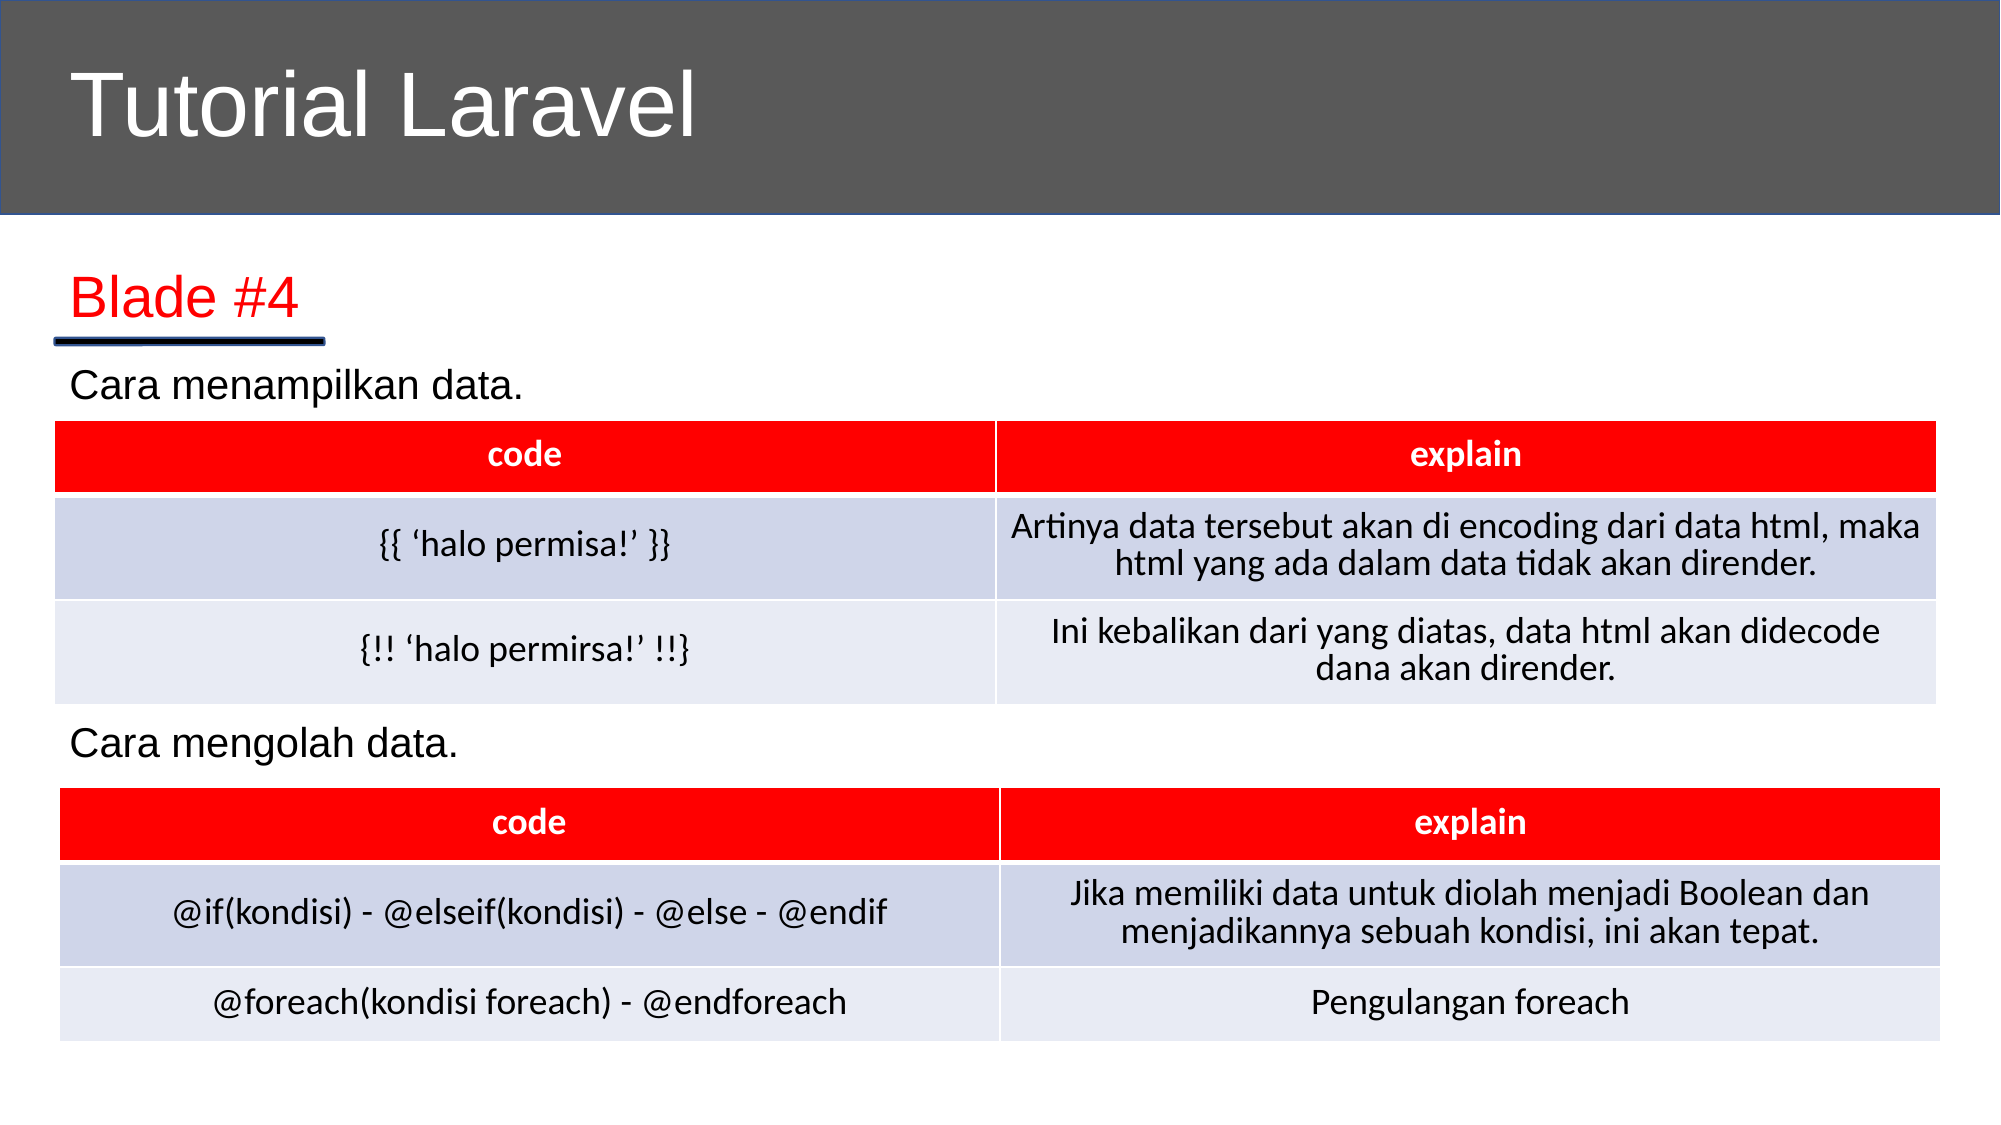

Tutorial Laravel
Blade #4

Cara menampilkan data.
| code | explain |
| --- | --- |
| {{ ‘halo permisa!’ }} | Artinya data tersebut akan di encoding dari data html, maka html yang ada dalam data tidak akan dirender. |
| {!! ‘halo permirsa!’ !!} | Ini kebalikan dari yang diatas, data html akan didecode dana akan dirender. |
Cara mengolah data.
| code | explain |
| --- | --- |
| @if(kondisi) - @elseif(kondisi) - @else - @endif | Jika memiliki data untuk diolah menjadi Boolean dan menjadikannya sebuah kondisi, ini akan tepat. |
| @foreach(kondisi foreach) - @endforeach | Pengulangan foreach |